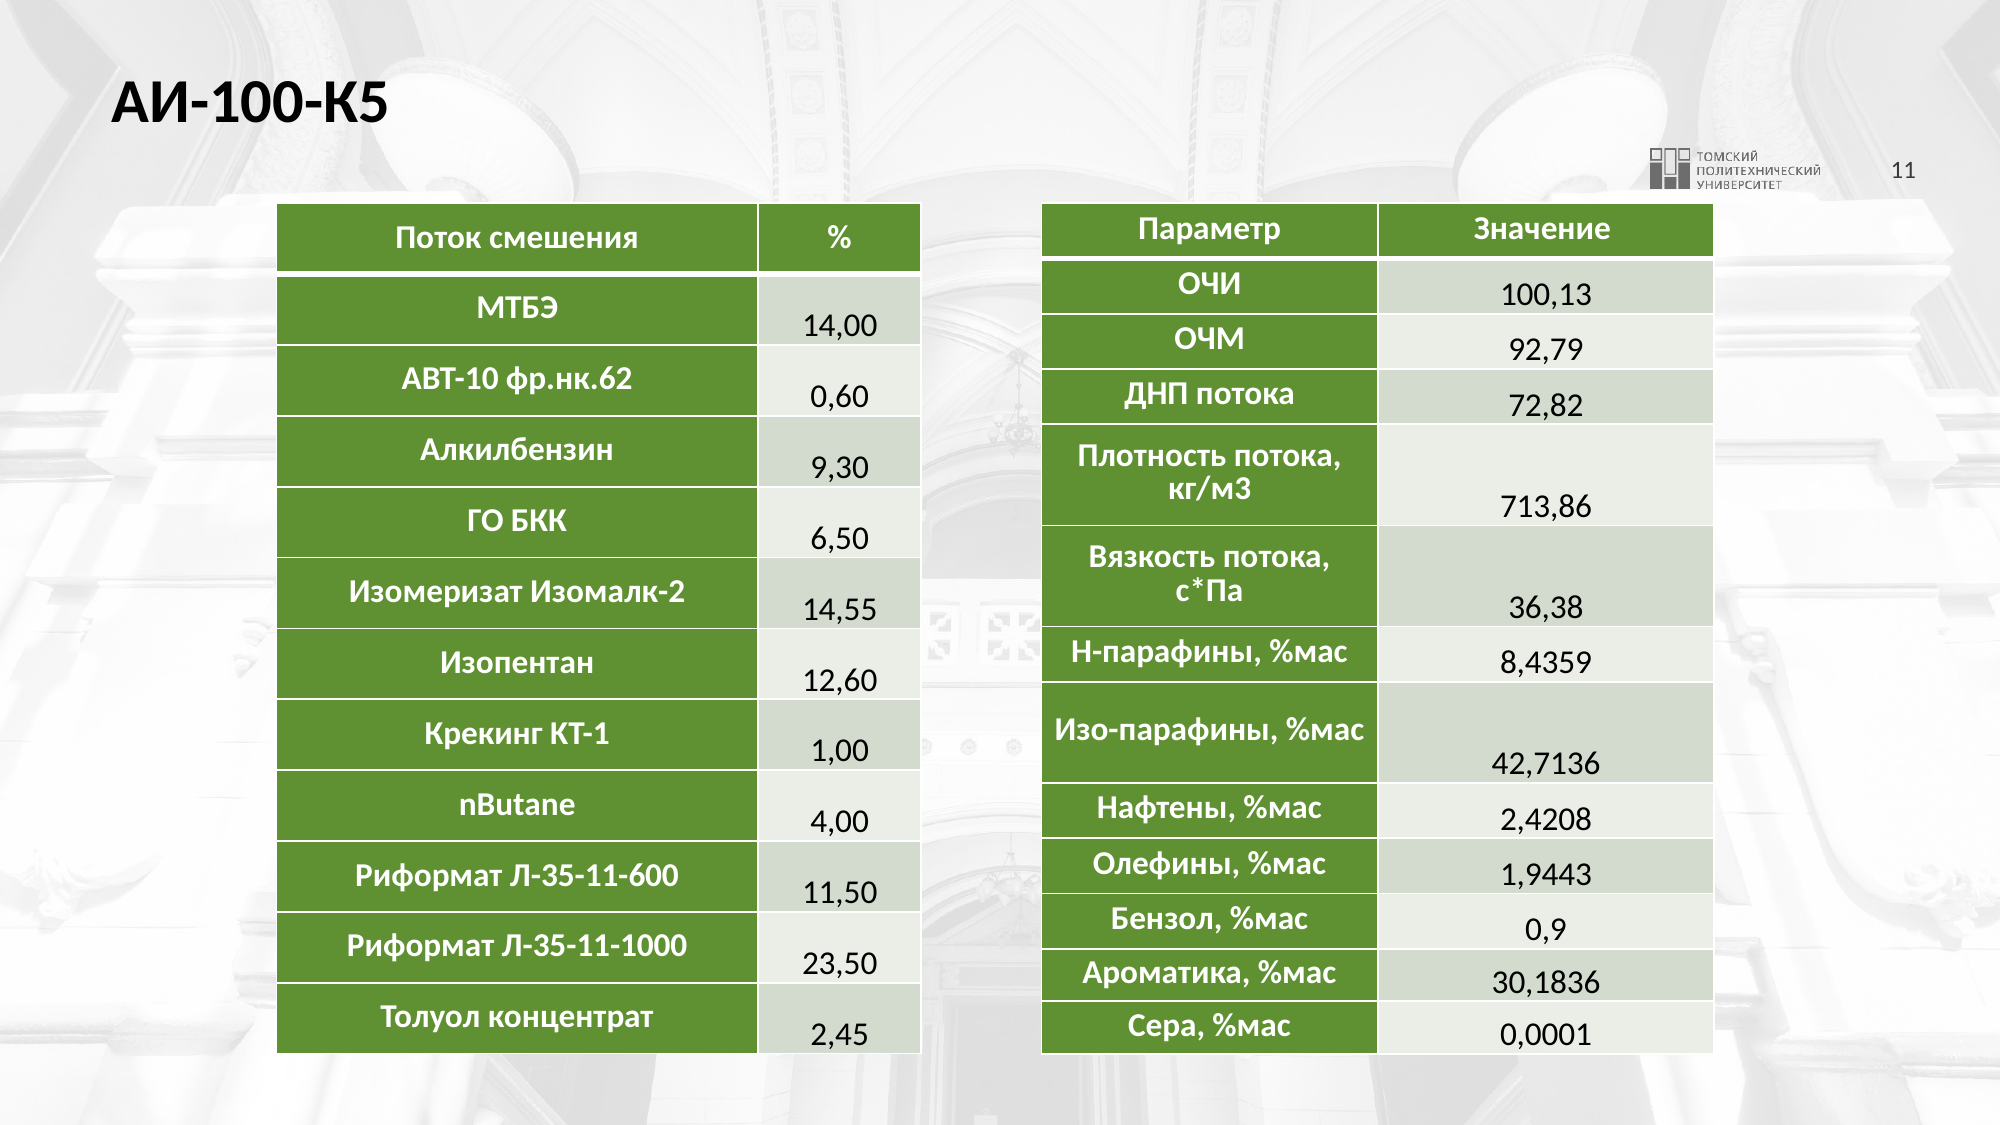

# АИ-100-К5
| Поток смешения | % |
| --- | --- |
| МТБЭ | 14,00 |
| АВТ-10 фр.нк.62 | 0,60 |
| Алкилбензин | 9,30 |
| ГО БКК | 6,50 |
| Изомеризат Изомалк-2 | 14,55 |
| Изопентан | 12,60 |
| Крекинг KT-1 | 1,00 |
| nButane | 4,00 |
| Риформат Л-35-11-600 | 11,50 |
| Риформат Л-35-11-1000 | 23,50 |
| Толуол концентрат | 2,45 |
| Параметр | Значение |
| --- | --- |
| ОЧИ | 100,13 |
| ОЧМ | 92,79 |
| ДНП потока | 72,82 |
| Плотность потока, кг/м3 | 713,86 |
| Вязкость потока, c\*Па | 36,38 |
| Н-парафины, %мас | 8,4359 |
| Изо-парафины, %мас | 42,7136 |
| Нафтены, %мас | 2,4208 |
| Олефины, %мас | 1,9443 |
| Бензол, %мас | 0,9 |
| Ароматика, %мас | 30,1836 |
| Сера, %мас | 0,0001 |